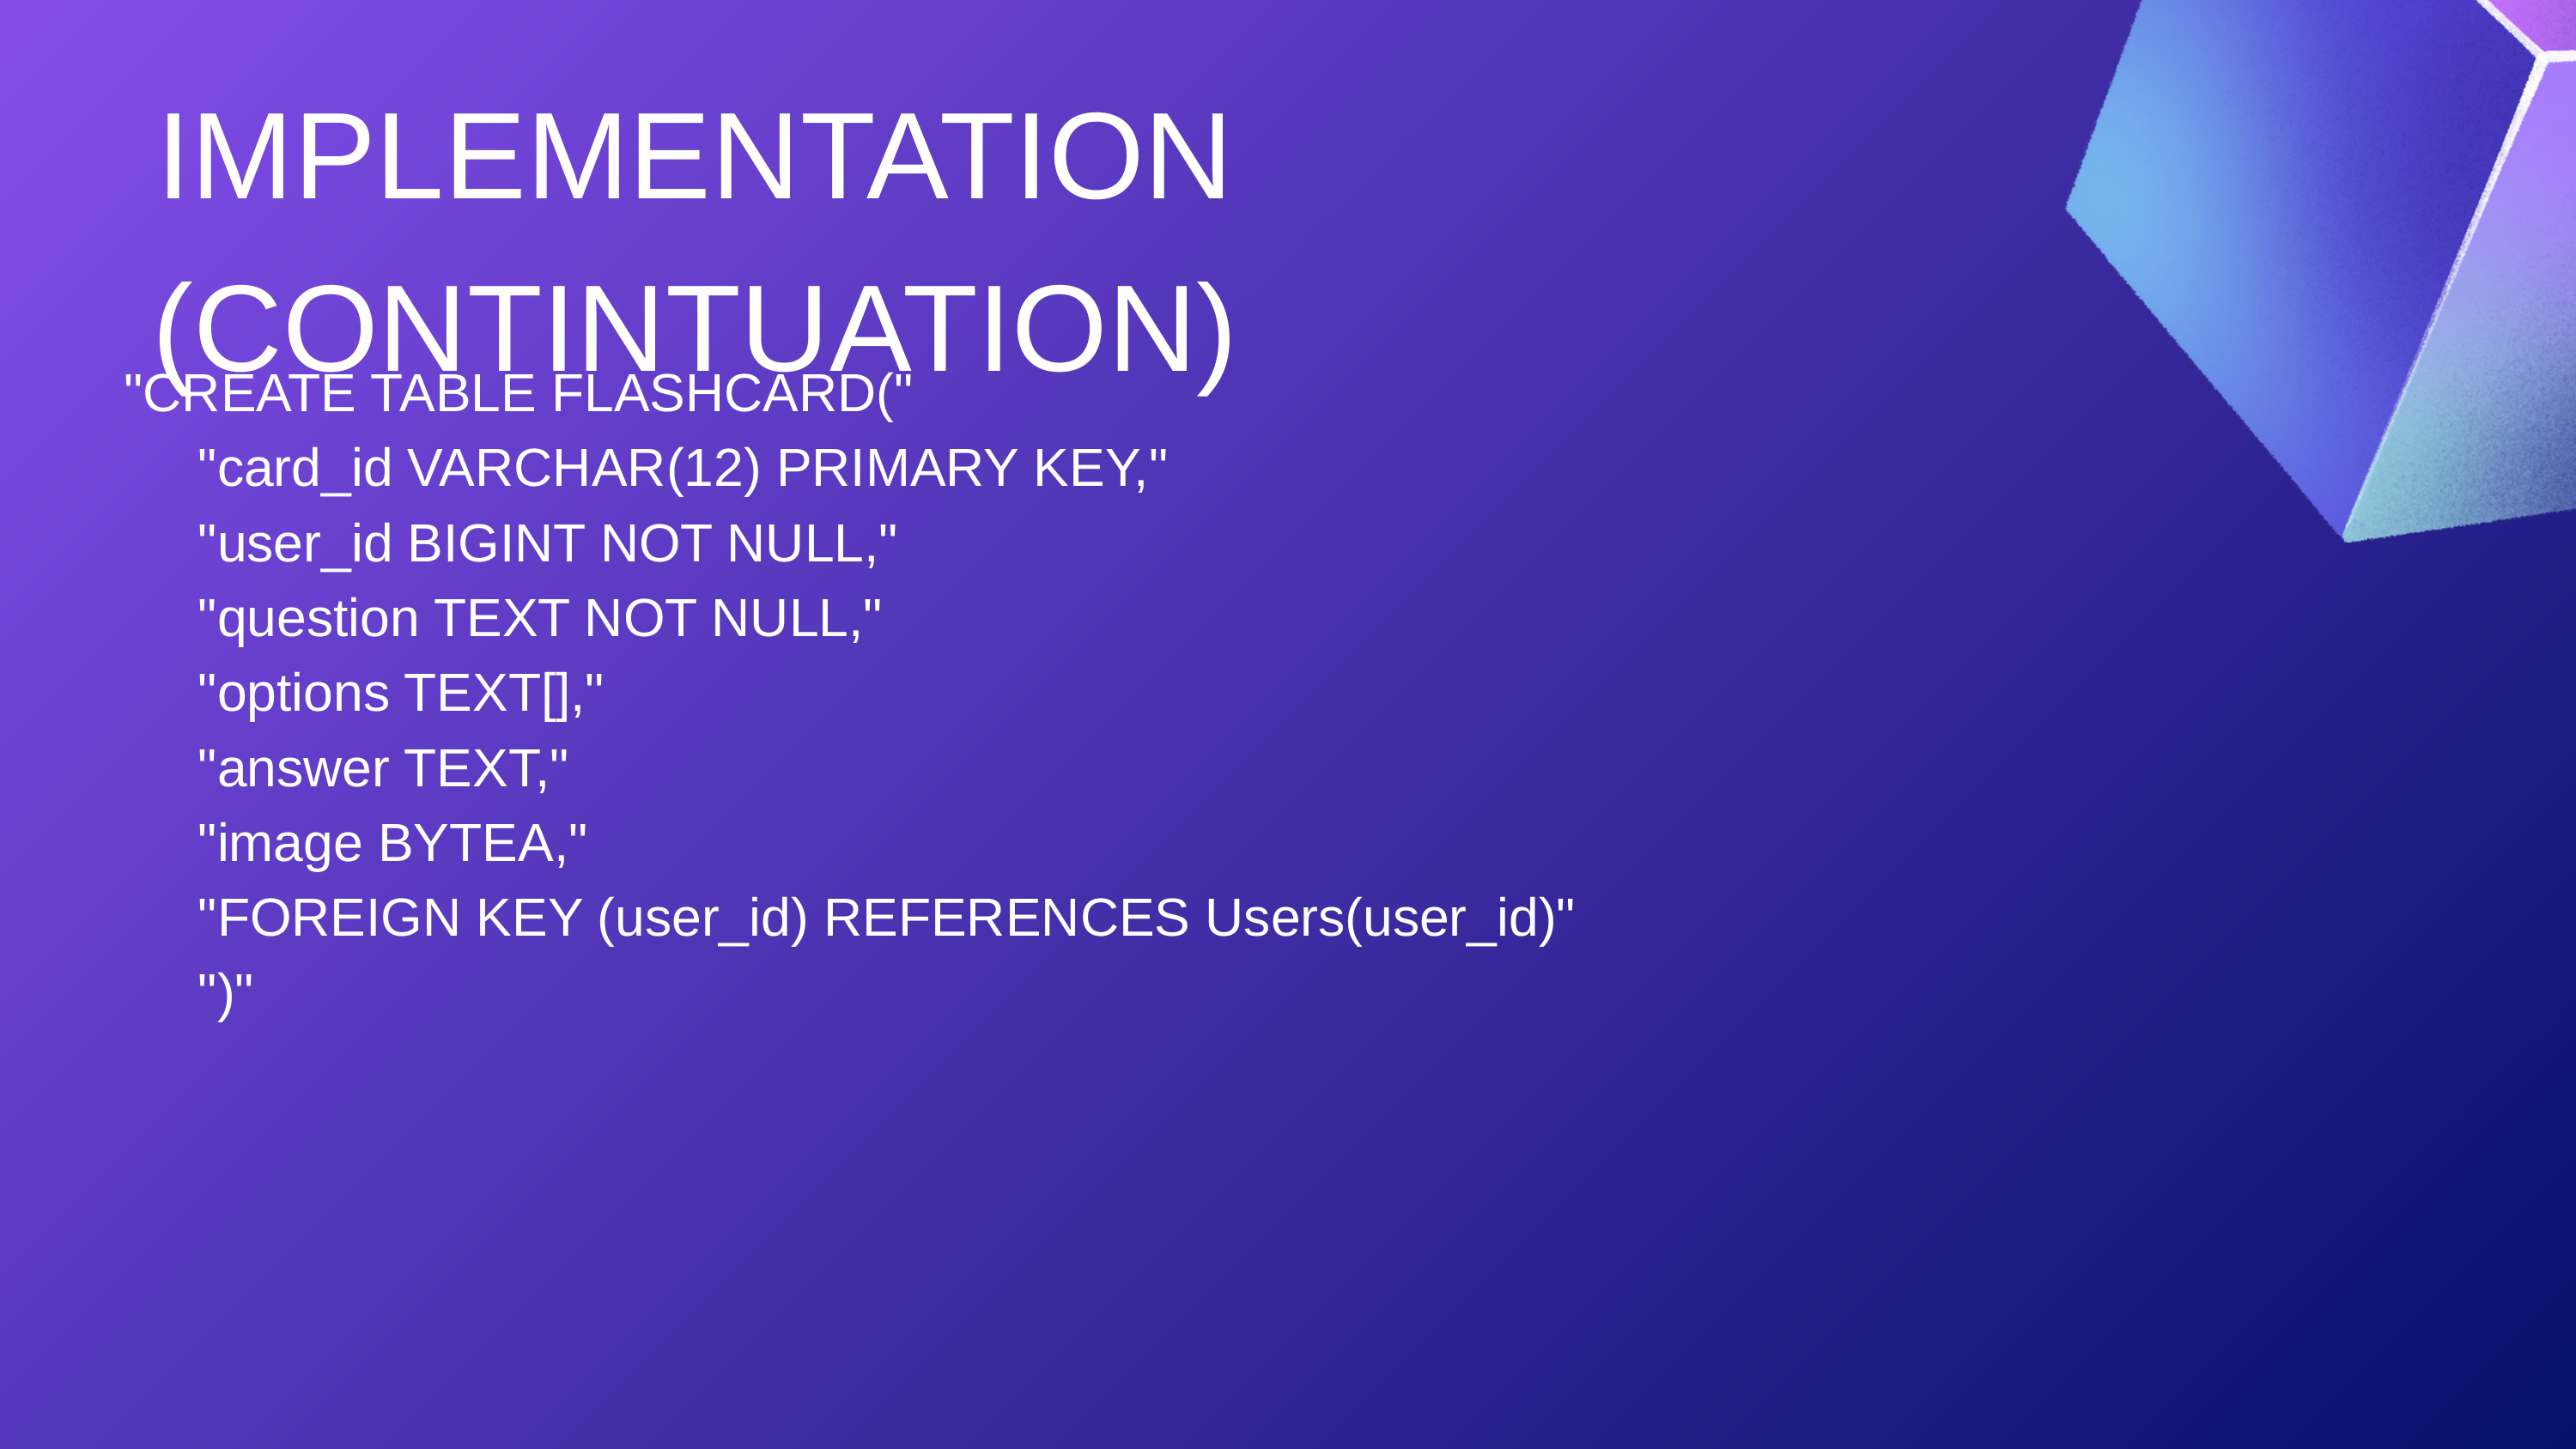

IMPLEMENTATION (CONTINTUATION)
"CREATE TABLE FLASHCARD("
     "card_id VARCHAR(12) PRIMARY KEY,"
     "user_id BIGINT NOT NULL,"
     "question TEXT NOT NULL,"
     "options TEXT[],"
     "answer TEXT,"
     "image BYTEA,"
     "FOREIGN KEY (user_id) REFERENCES Users(user_id)"
     ")"